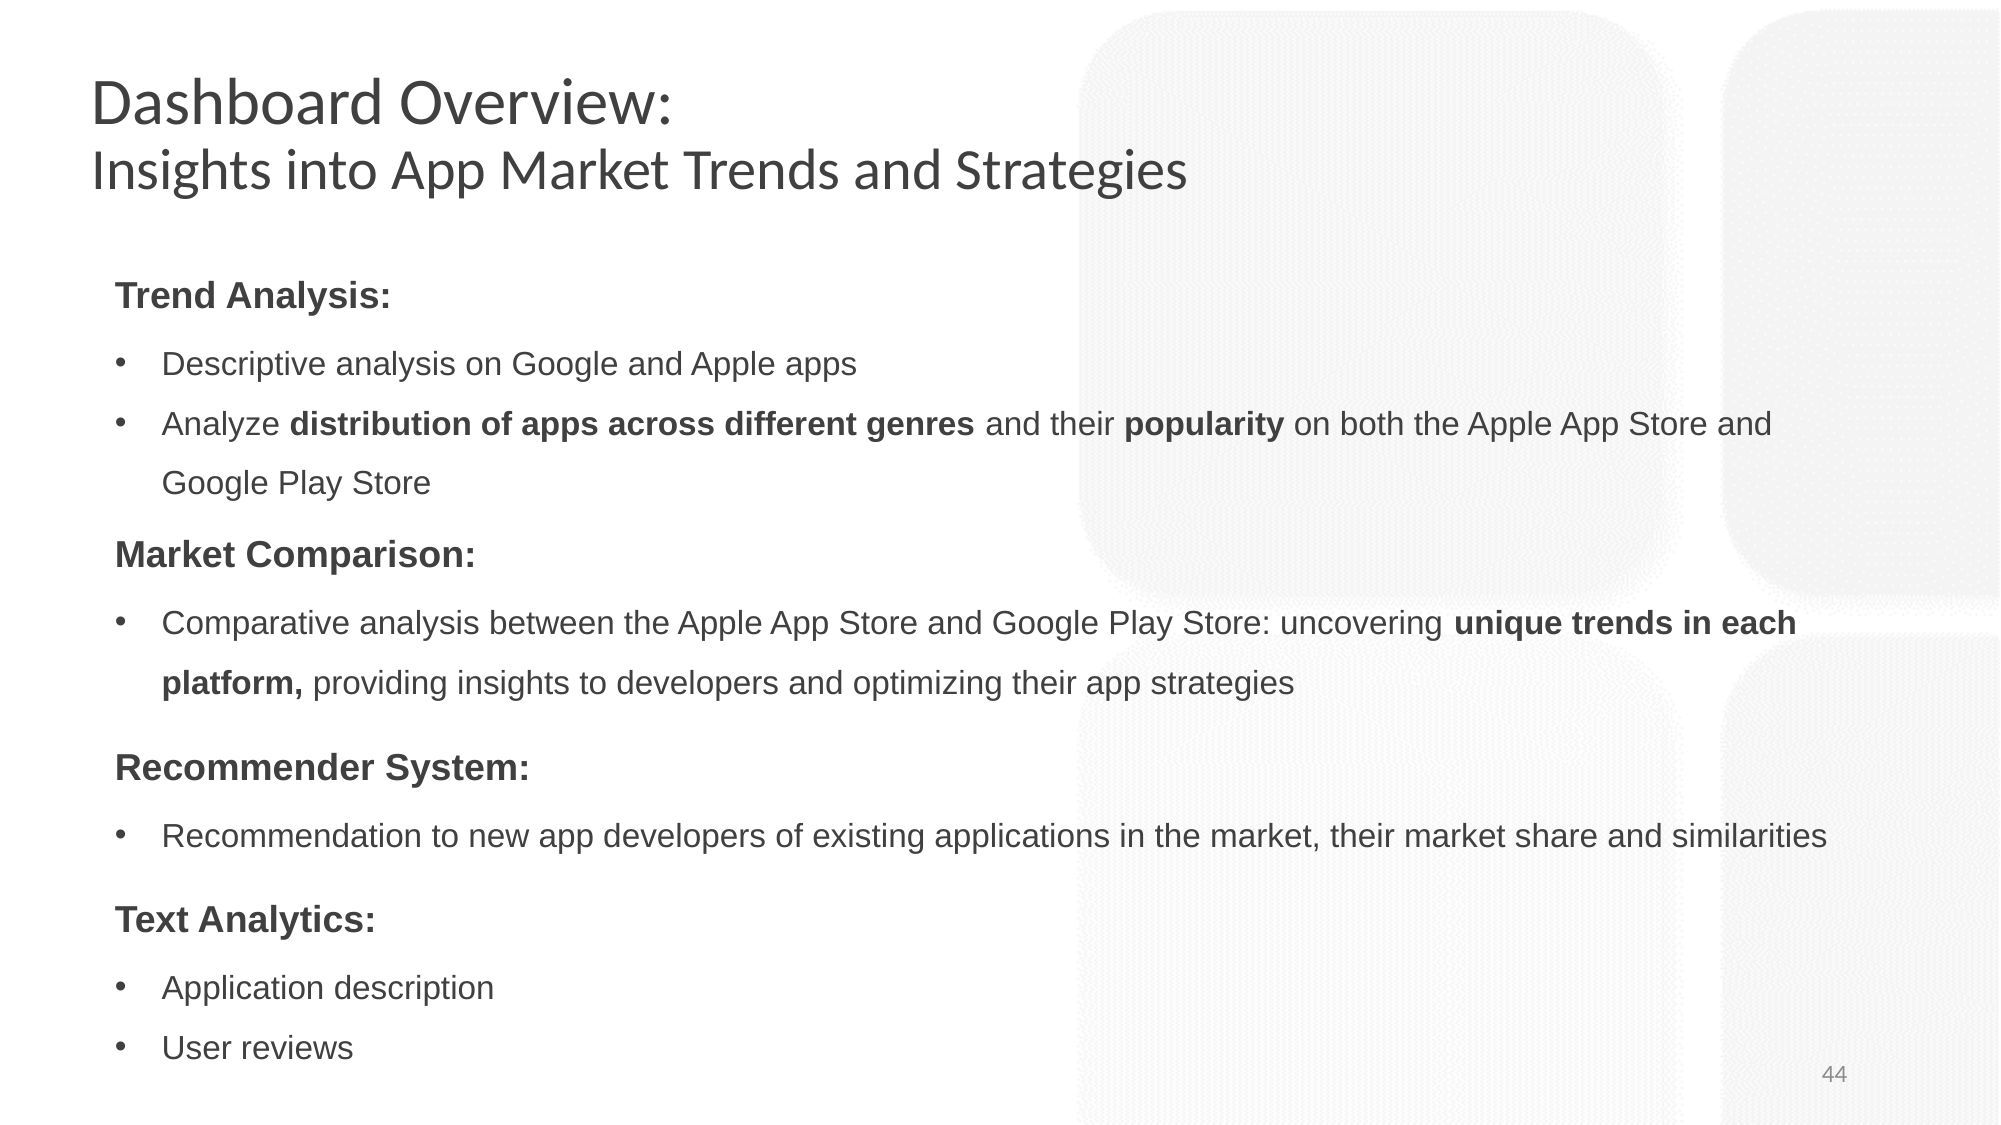

# Dashboard Overview: Insights into App Market Trends and Strategies
Trend Analysis:
Descriptive analysis on Google and Apple apps
Analyze distribution of apps across different genres and their popularity on both the Apple App Store and Google Play Store
Market Comparison:
Comparative analysis between the Apple App Store and Google Play Store: uncovering unique trends in each platform, providing insights to developers and optimizing their app strategies
Recommender System:
Recommendation to new app developers of existing applications in the market, their market share and similarities
Text Analytics:
Application description
User reviews
44